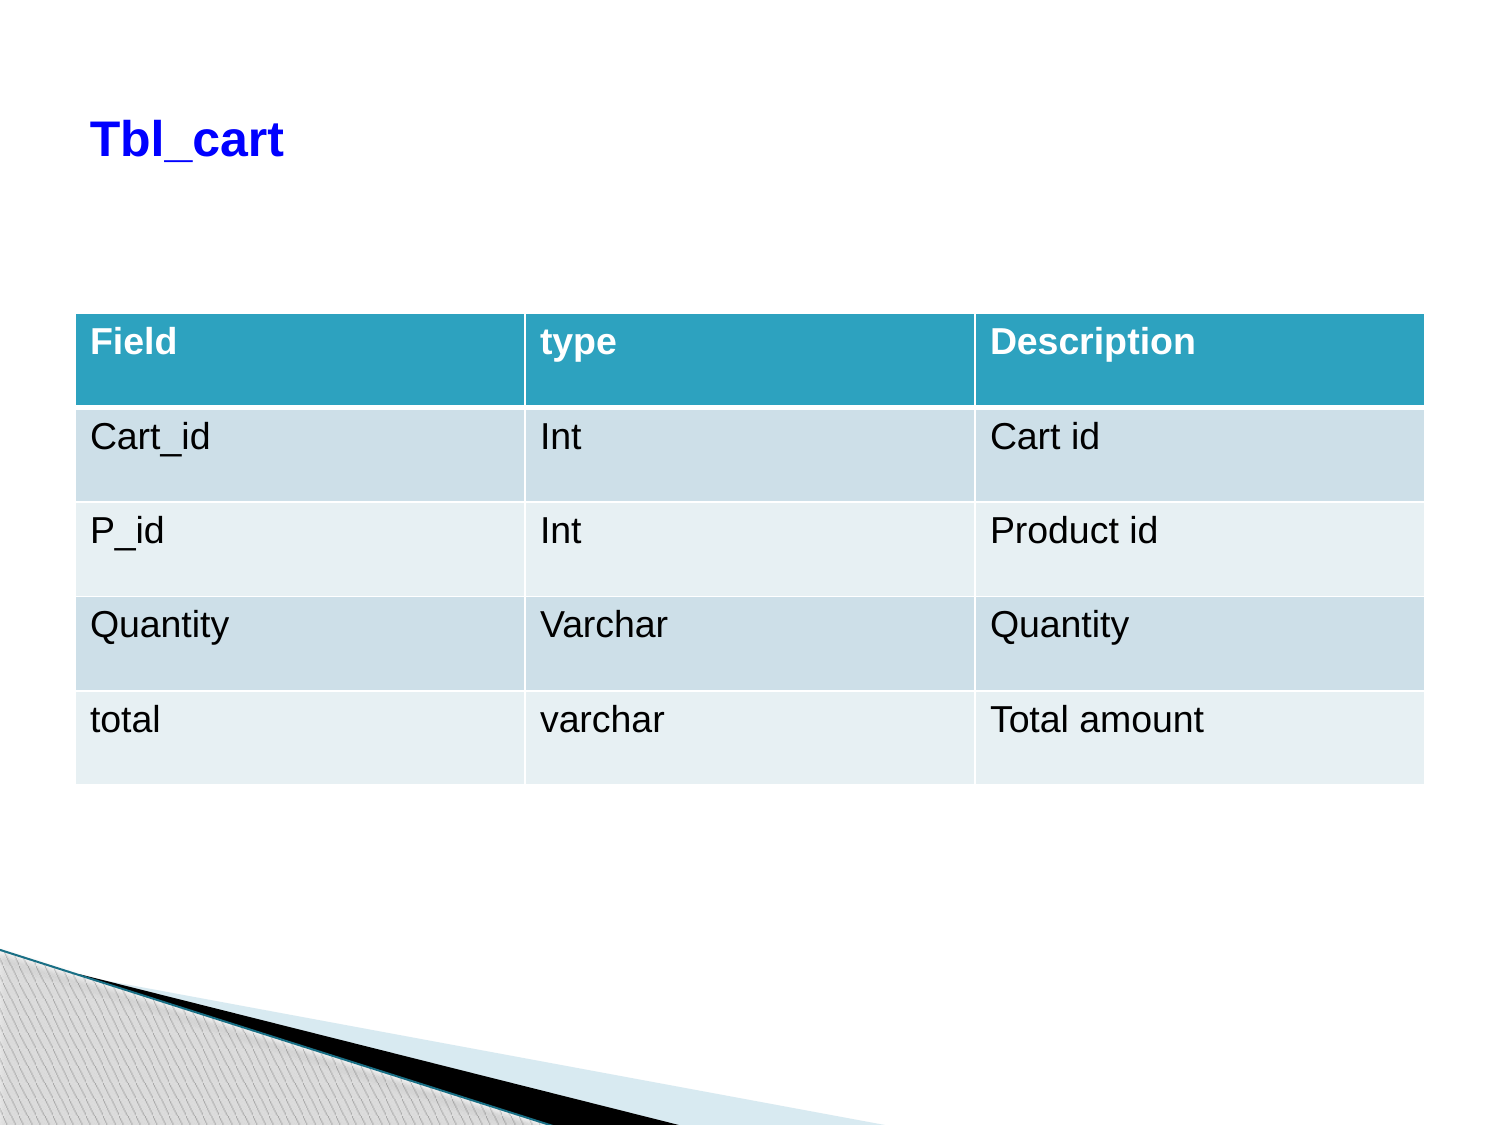

# Tbl_cart
| Field | type | Description |
| --- | --- | --- |
| Cart\_id | Int | Cart id |
| P\_id | Int | Product id |
| Quantity | Varchar | Quantity |
| total | varchar | Total amount |